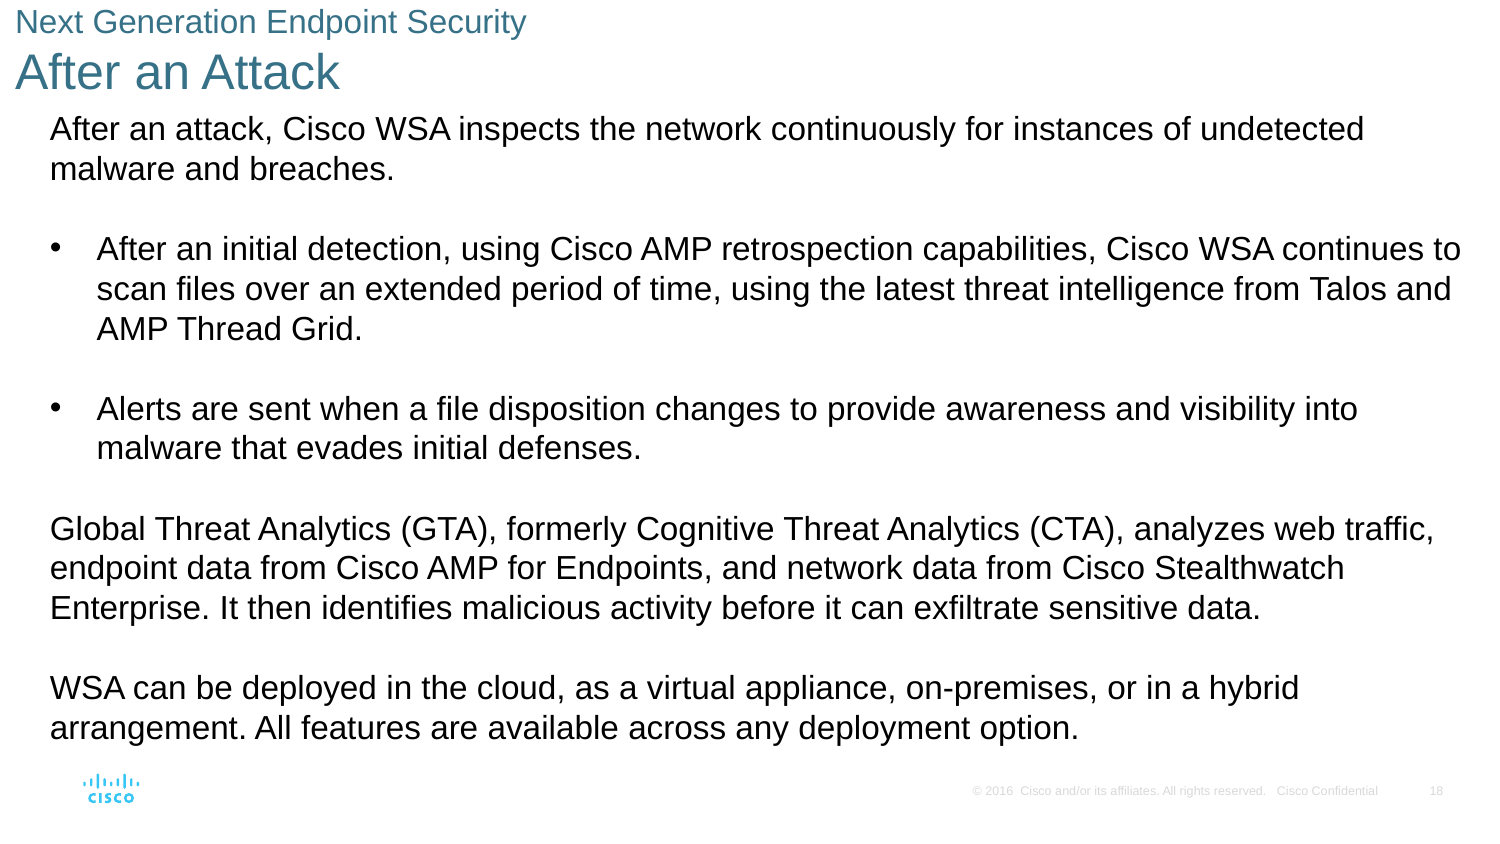

# Next Generation Endpoint Security After an Attack
After an attack, Cisco WSA inspects the network continuously for instances of undetected malware and breaches.

After an initial detection, using Cisco AMP retrospection capabilities, Cisco WSA continues to scan files over an extended period of time, using the latest threat intelligence from Talos and AMP Thread Grid.

Alerts are sent when a file disposition changes to provide awareness and visibility into malware that evades initial defenses.

Global Threat Analytics (GTA), formerly Cognitive Threat Analytics (CTA), analyzes web traffic, endpoint data from Cisco AMP for Endpoints, and network data from Cisco Stealthwatch
Enterprise. It then identifies malicious activity before it can exfiltrate sensitive data.

WSA can be deployed in the cloud, as a virtual appliance, on-premises, or in a hybrid
arrangement. All features are available across any deployment option.